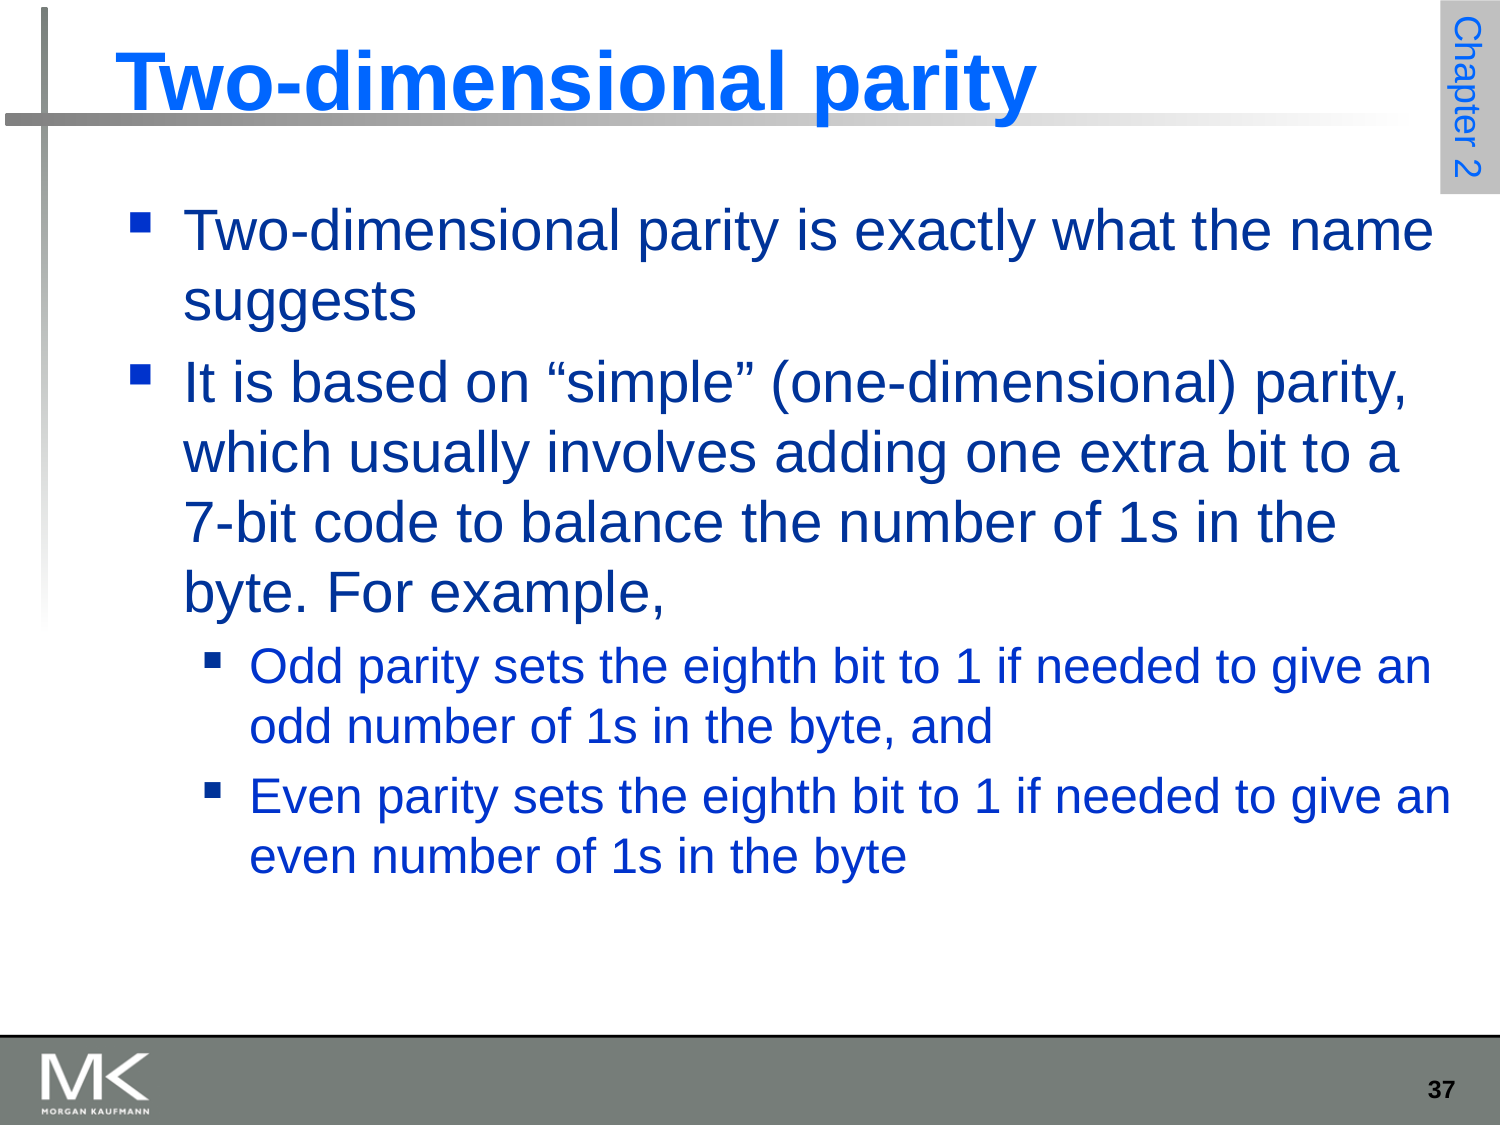

# Two-dimensional parity
Two-dimensional parity is exactly what the name suggests
It is based on “simple” (one-dimensional) parity, which usually involves adding one extra bit to a 7-bit code to balance the number of 1s in the byte. For example,
Odd parity sets the eighth bit to 1 if needed to give an odd number of 1s in the byte, and
Even parity sets the eighth bit to 1 if needed to give an even number of 1s in the byte